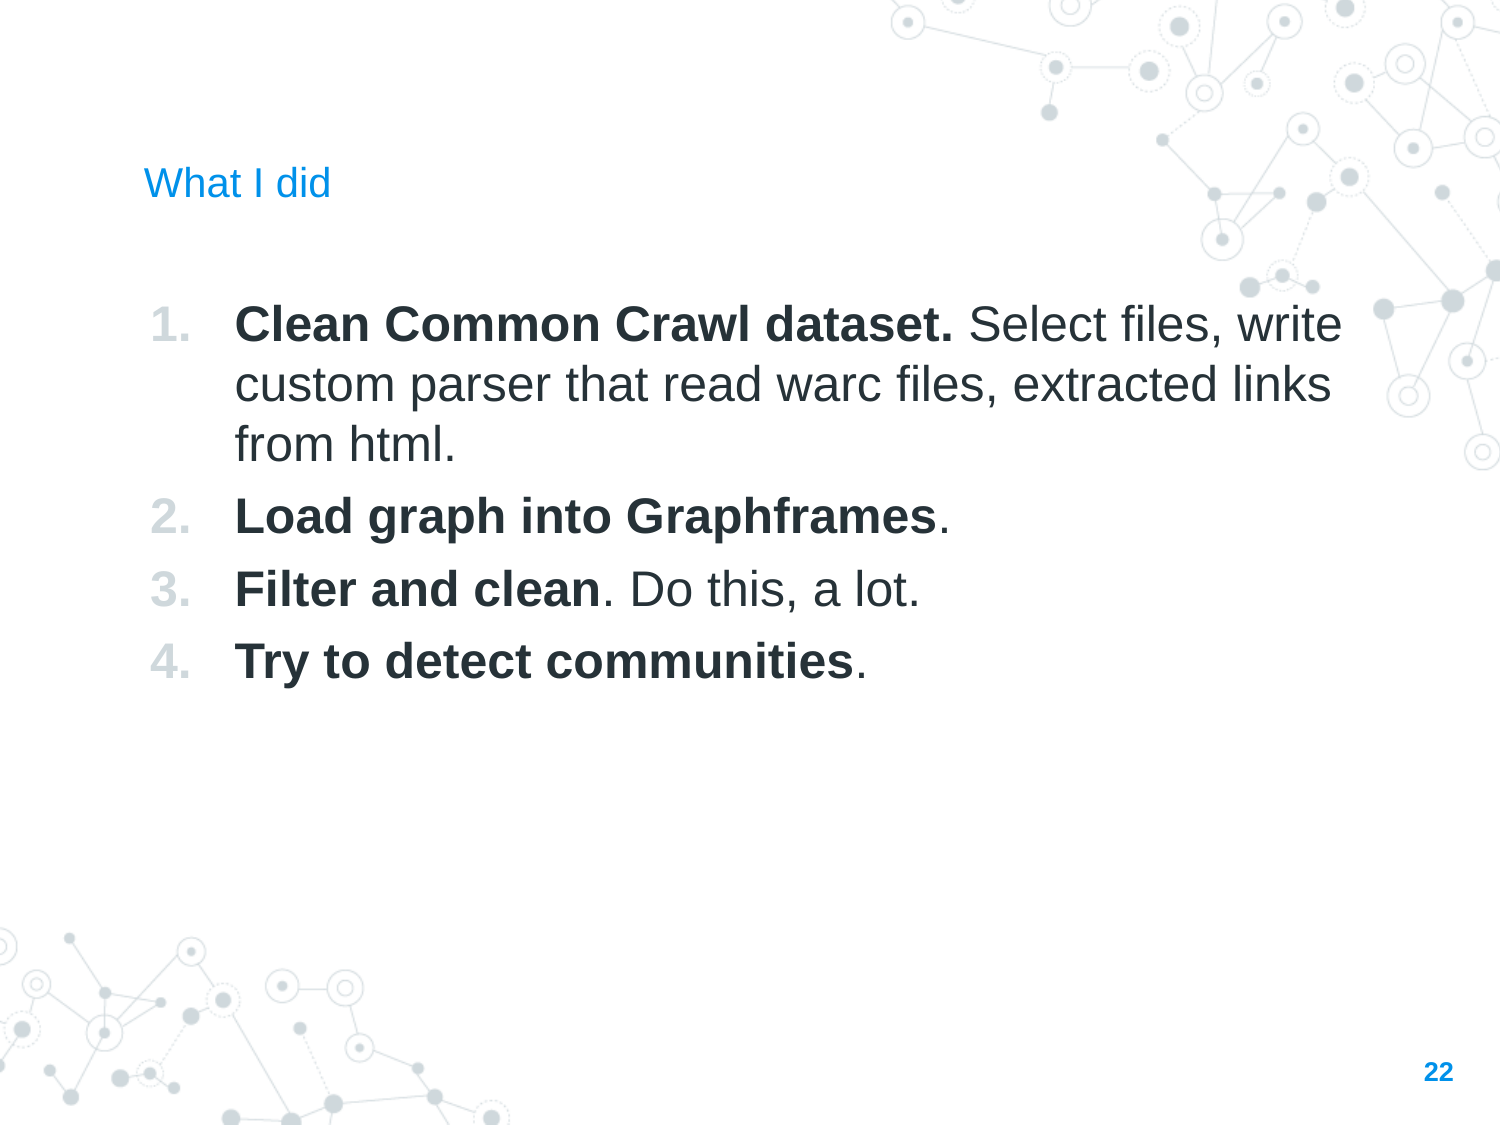

# What I did
Clean Common Crawl dataset. Select files, write custom parser that read warc files, extracted links from html.
Load graph into Graphframes.
Filter and clean. Do this, a lot.
Try to detect communities.

22